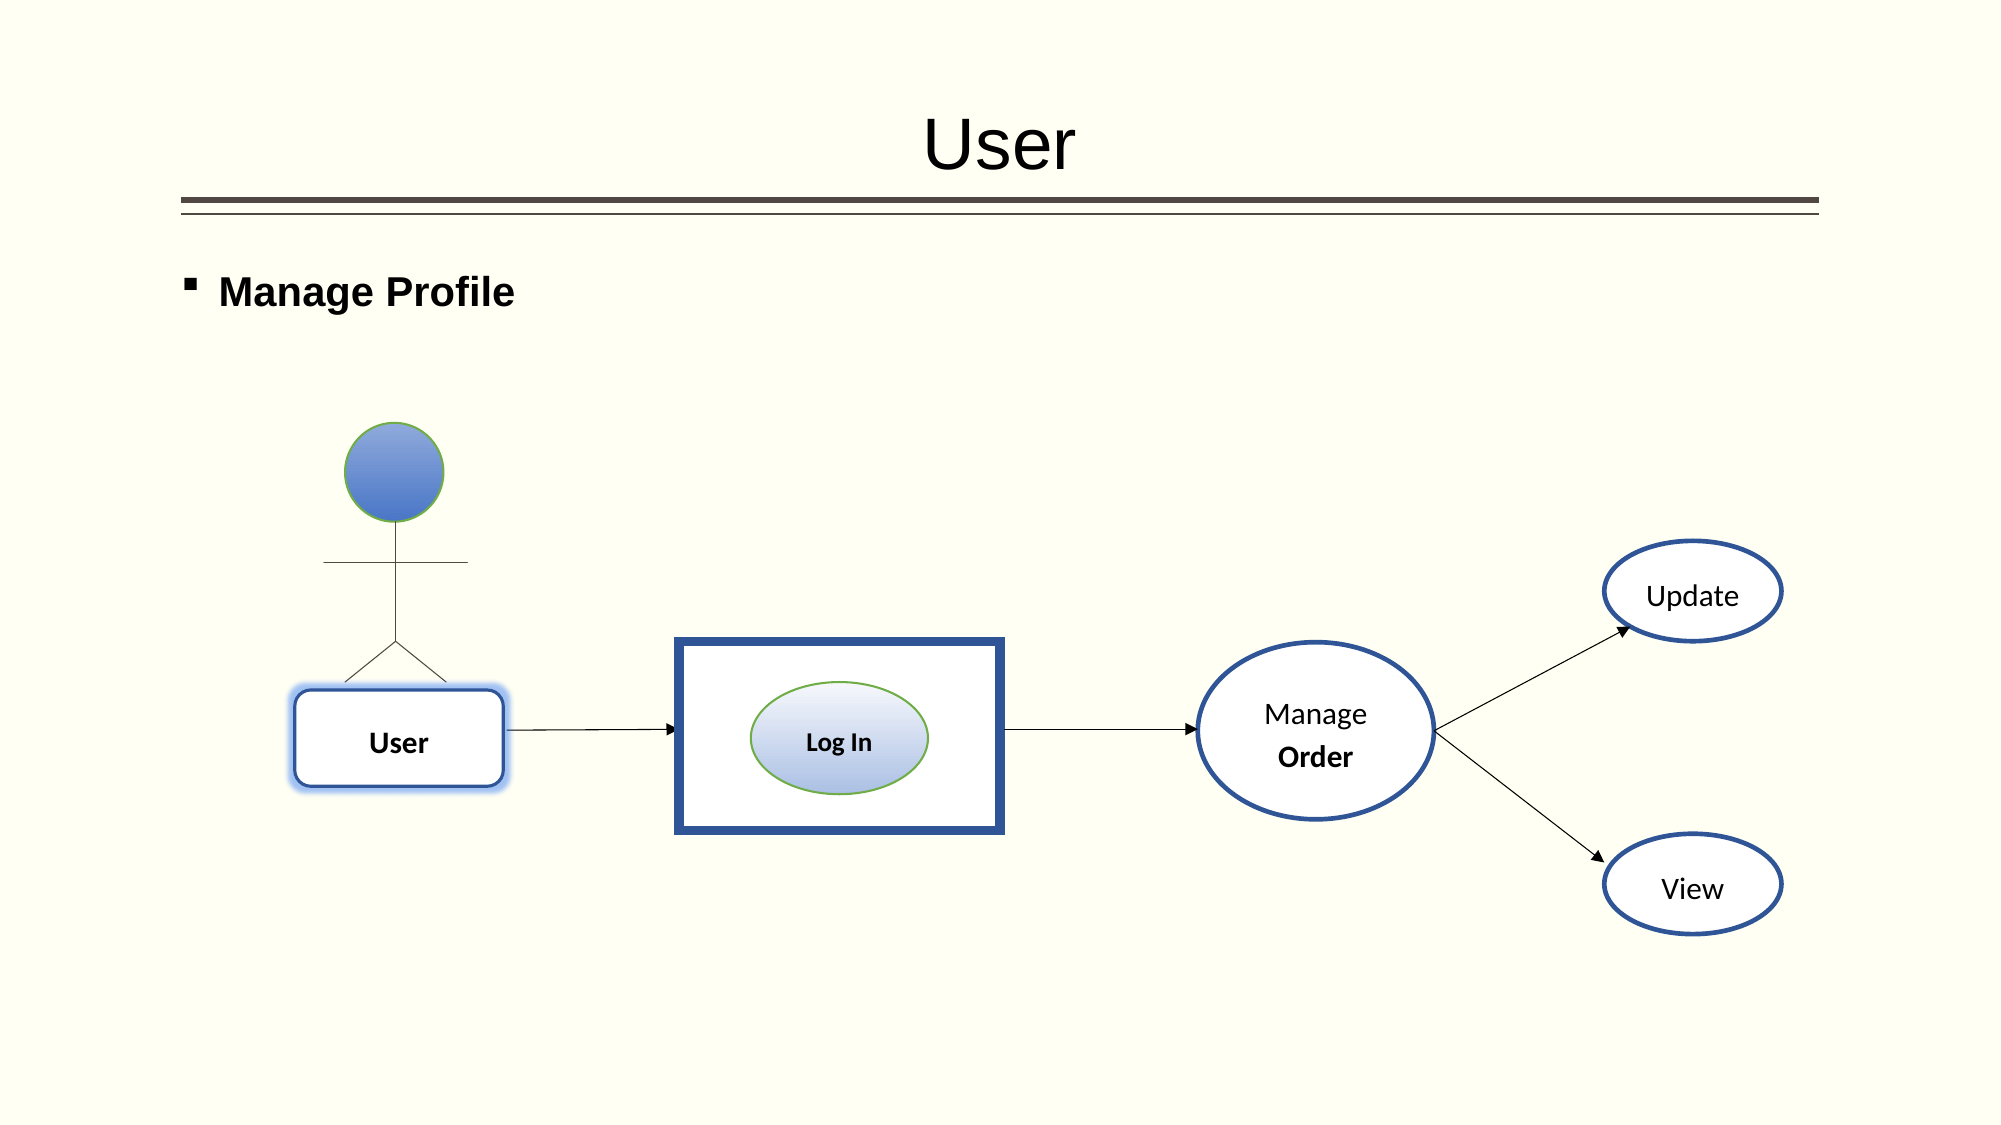

# User
Manage Profile

Update

Manage
Order
Log In
User
View